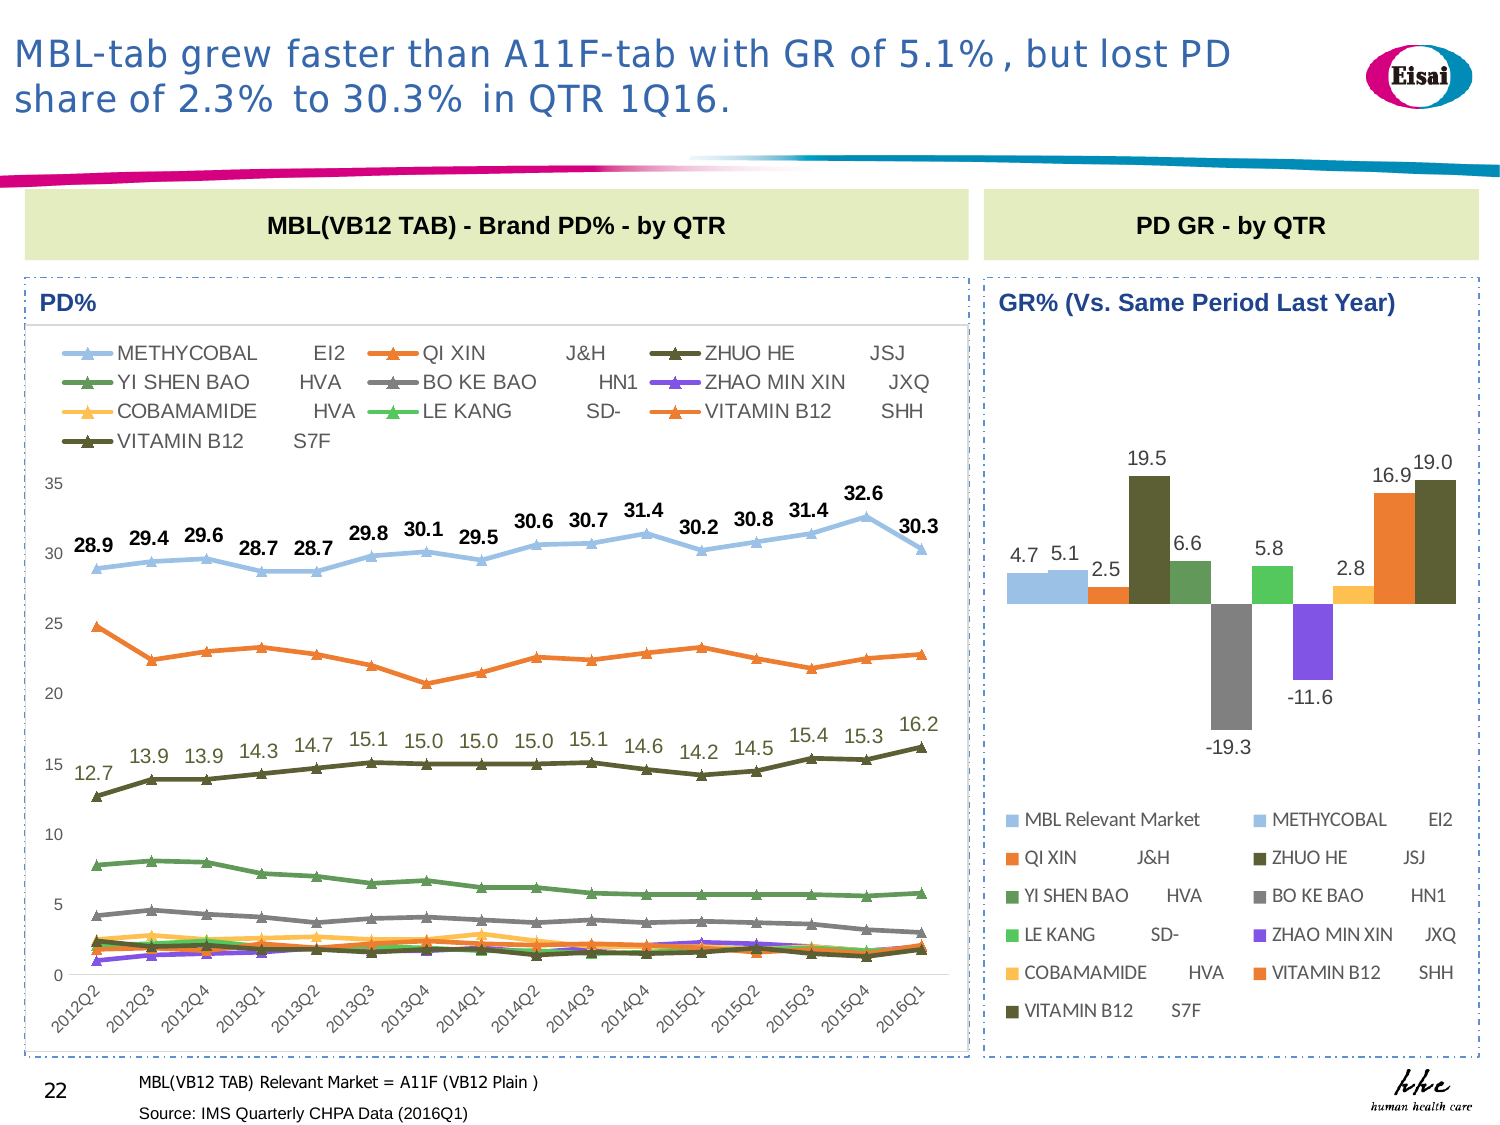

MBL-tab grew faster than A11F-tab with GR of 5.1%, but lost PD share of 2.3% to 30.3% in QTR 1Q16.
MBL(VB12 TAB) - Brand PD% - by QTR
PD GR - by QTR

PD%
GR% (Vs. Same Period Last Year)

### Chart

| Category | METHYCOBAL         EI2 | QI XIN             J&H | ZHUO HE            JSJ | YI SHEN BAO        HVA | BO KE BAO          HN1 | ZHAO MIN XIN       JXQ | COBAMAMIDE         HVA | LE KANG            SD- | VITAMIN B12        SHH | VITAMIN B12        S7F |
|---|---|---|---|---|---|---|---|---|---|---|
| 2012Q2 | 28.9 | 24.8 | 12.7 | 7.8 | 4.2 | 1.0 | 2.5 | 2.1 | 1.8 | 2.4 |
| 2012Q3 | 29.4 | 22.4 | 13.9 | 8.1 | 4.6 | 1.4 | 2.8 | 2.2 | 1.9 | 2.0 |
| 2012Q4 | 29.6 | 23.0 | 13.9 | 8.0 | 4.3 | 1.5 | 2.5 | 2.4 | 1.7 | 2.1 |
| 2013Q1 | 28.7 | 23.3 | 14.3 | 7.2 | 4.1 | 1.6 | 2.6 | 2.0 | 2.2 | 1.8 |
| 2013Q2 | 28.7 | 22.8 | 14.7 | 7.0 | 3.7 | 1.9 | 2.7 | 1.9 | 1.9 | 1.8 |
| 2013Q3 | 29.8 | 22.0 | 15.1 | 6.5 | 4.0 | 1.7 | 2.5 | 2.0 | 2.2 | 1.6 |
| 2013Q4 | 30.1 | 20.7 | 15.0 | 6.7 | 4.1 | 1.7 | 2.5 | 1.9 | 2.4 | 1.8 |
| 2014Q1 | 29.5 | 21.5 | 15.0 | 6.2 | 3.9 | 1.9 | 2.9 | 1.7 | 2.2 | 1.8 |
| 2014Q2 | 30.6 | 22.6 | 15.0 | 6.2 | 3.7 | 1.6 | 2.4 | 1.7 | 2.1 | 1.4 |
| 2014Q3 | 30.7 | 22.4 | 15.1 | 5.8 | 3.9 | 1.9 | 2.0 | 1.5 | 2.2 | 1.6 |
| 2014Q4 | 31.4 | 22.9 | 14.6 | 5.7 | 3.7 | 2.1 | 2.0 | 1.6 | 2.1 | 1.5 |
| 2015Q1 | 30.2 | 23.3 | 14.2 | 5.7 | 3.8 | 2.3 | 2.0 | 1.8 | 1.9 | 1.6 |
| 2015Q2 | 30.8 | 22.5 | 14.5 | 5.7 | 3.7 | 2.2 | 1.8 | 1.8 | 1.6 | 1.9 |
| 2015Q3 | 31.4 | 21.8 | 15.4 | 5.7 | 3.6 | 2.0 | 2.0 | 1.9 | 1.8 | 1.5 |
| 2015Q4 | 32.6 | 22.5 | 15.3 | 5.6 | 3.2 | 1.7 | 1.7 | 1.7 | 1.5 | 1.3 |
| 2016Q1 | 30.3 | 22.8 | 16.2 | 5.8 | 3.0 | 2.0 | 1.9 | 1.8 | 2.1 | 1.8 |

### Chart

| Category |  |  |  |  |  |  |  |  |  |  |  |
|---|---|---|---|---|---|---|---|---|---|---|---|
MBL(VB12 TAB) Relevant Market = A11F (VB12 Plain )
22
Source: IMS Quarterly CHPA Data (2016Q1)